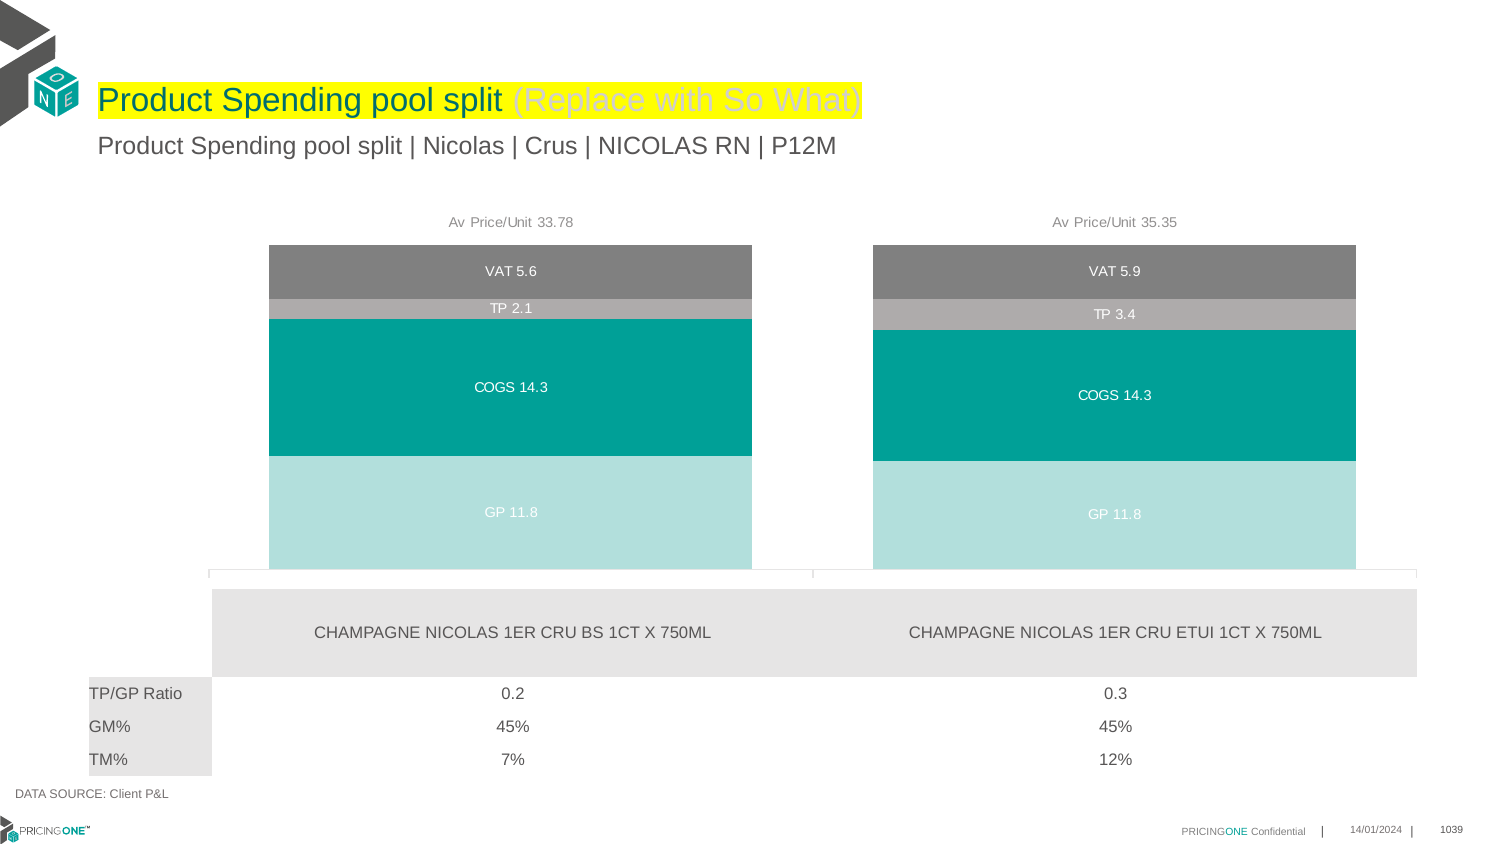

# Product Spending pool split (Replace with So What)
Product Spending pool split | Nicolas | Crus | NICOLAS RN | P12M

### Chart

| Category | GP | COGS | TP | VAT |
|---|---|---|---|---|
| Av Price/Unit 33.78 | 11.7802 | 14.311684374999999 | 2.0591572916666685 | 5.630208333333332 |
| Av Price/Unit 35.35 | 11.780567441860464 | 14.282627906976744 | 3.3941689922480656 | 5.891472868217052 |
|  | CHAMPAGNE NICOLAS 1ER CRU BS 1CT X 750ML | CHAMPAGNE NICOLAS 1ER CRU ETUI 1CT X 750ML |
| --- | --- | --- |
| TP/GP Ratio | 0.2 | 0.3 |
| GM% | 45% | 45% |
| TM% | 7% | 12% |
DATA SOURCE: Client P&L

14/01/2024
1039